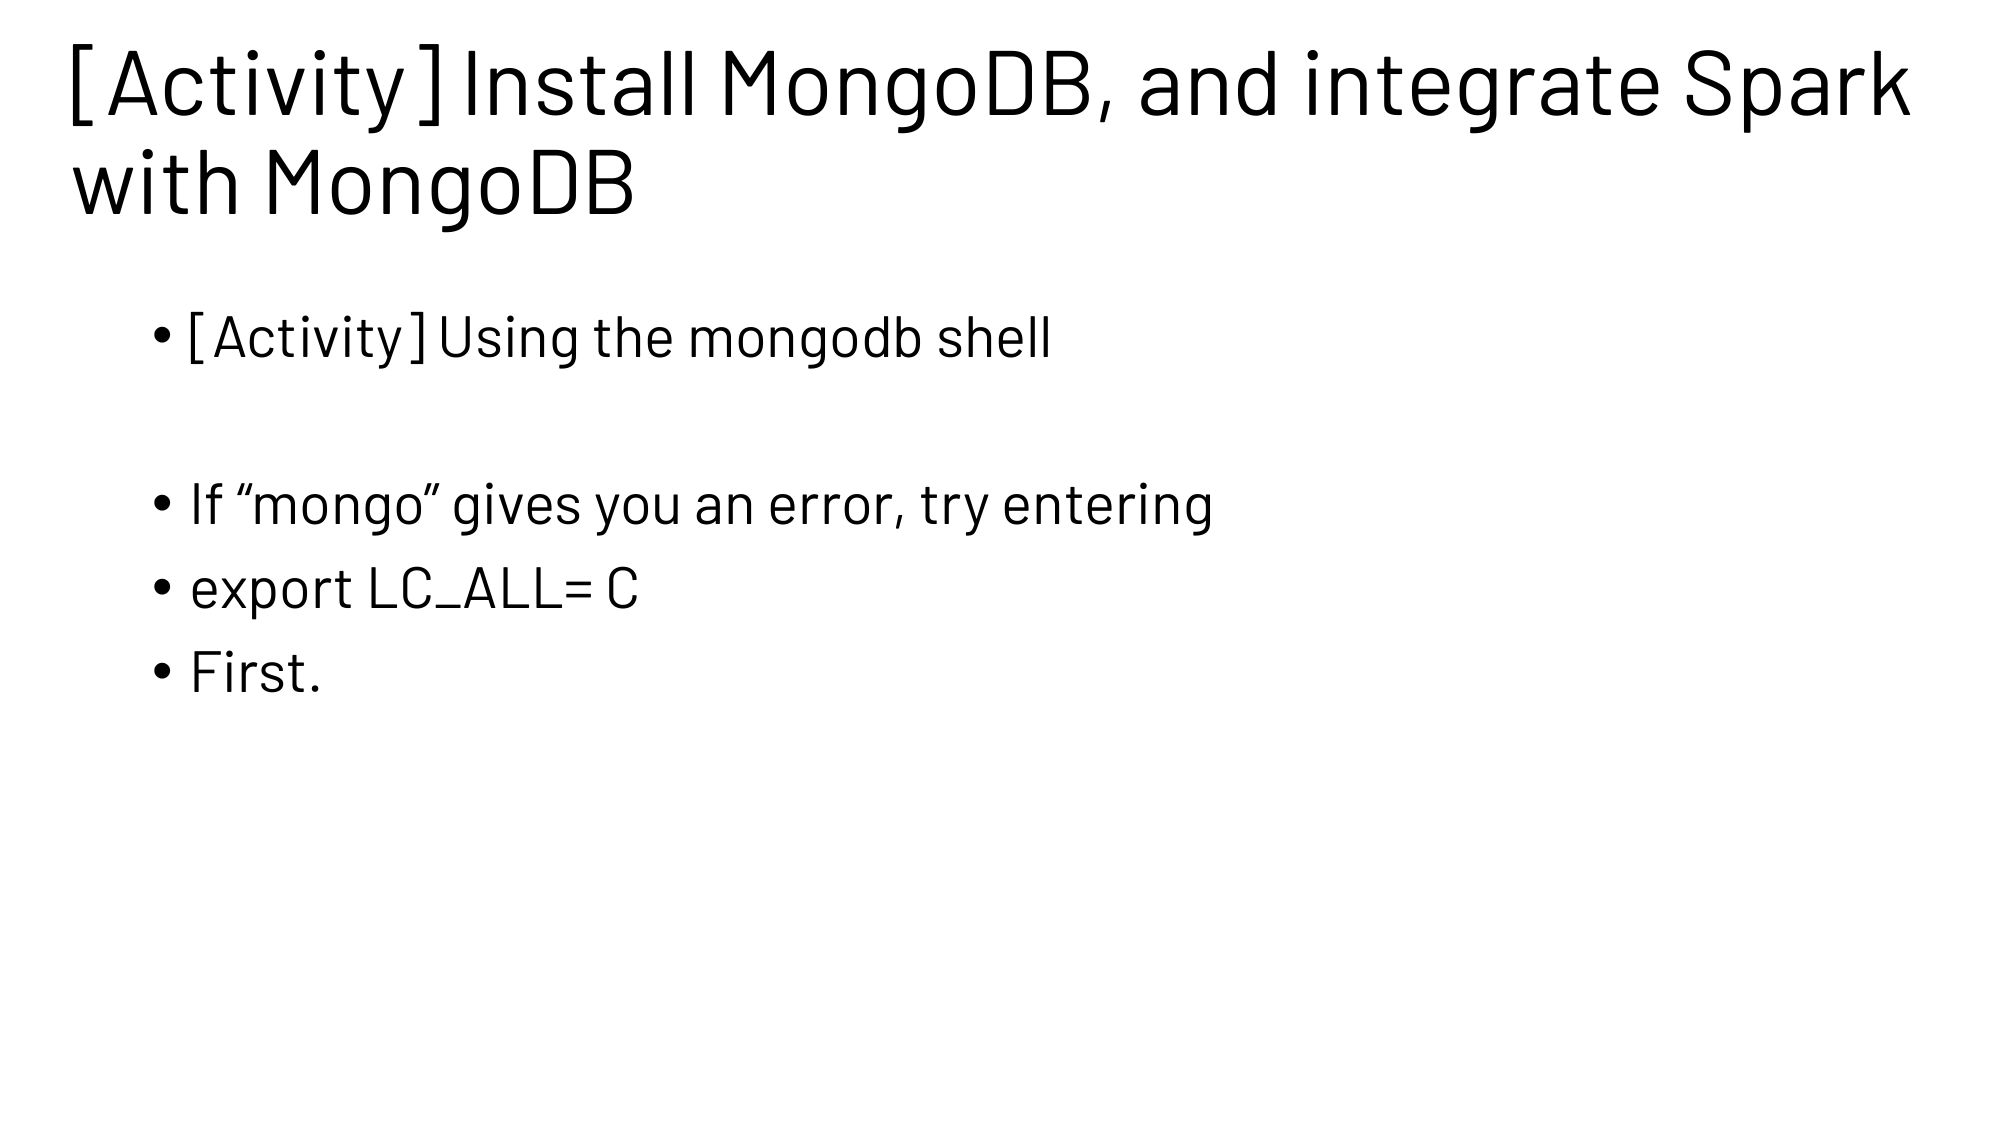

# [Activity] Install MongoDB, and integrate Spark with MongoDB
[Activity] Using the mongodb shell

If “mongo” gives you an error, try entering
export LC_ALL= C
First.